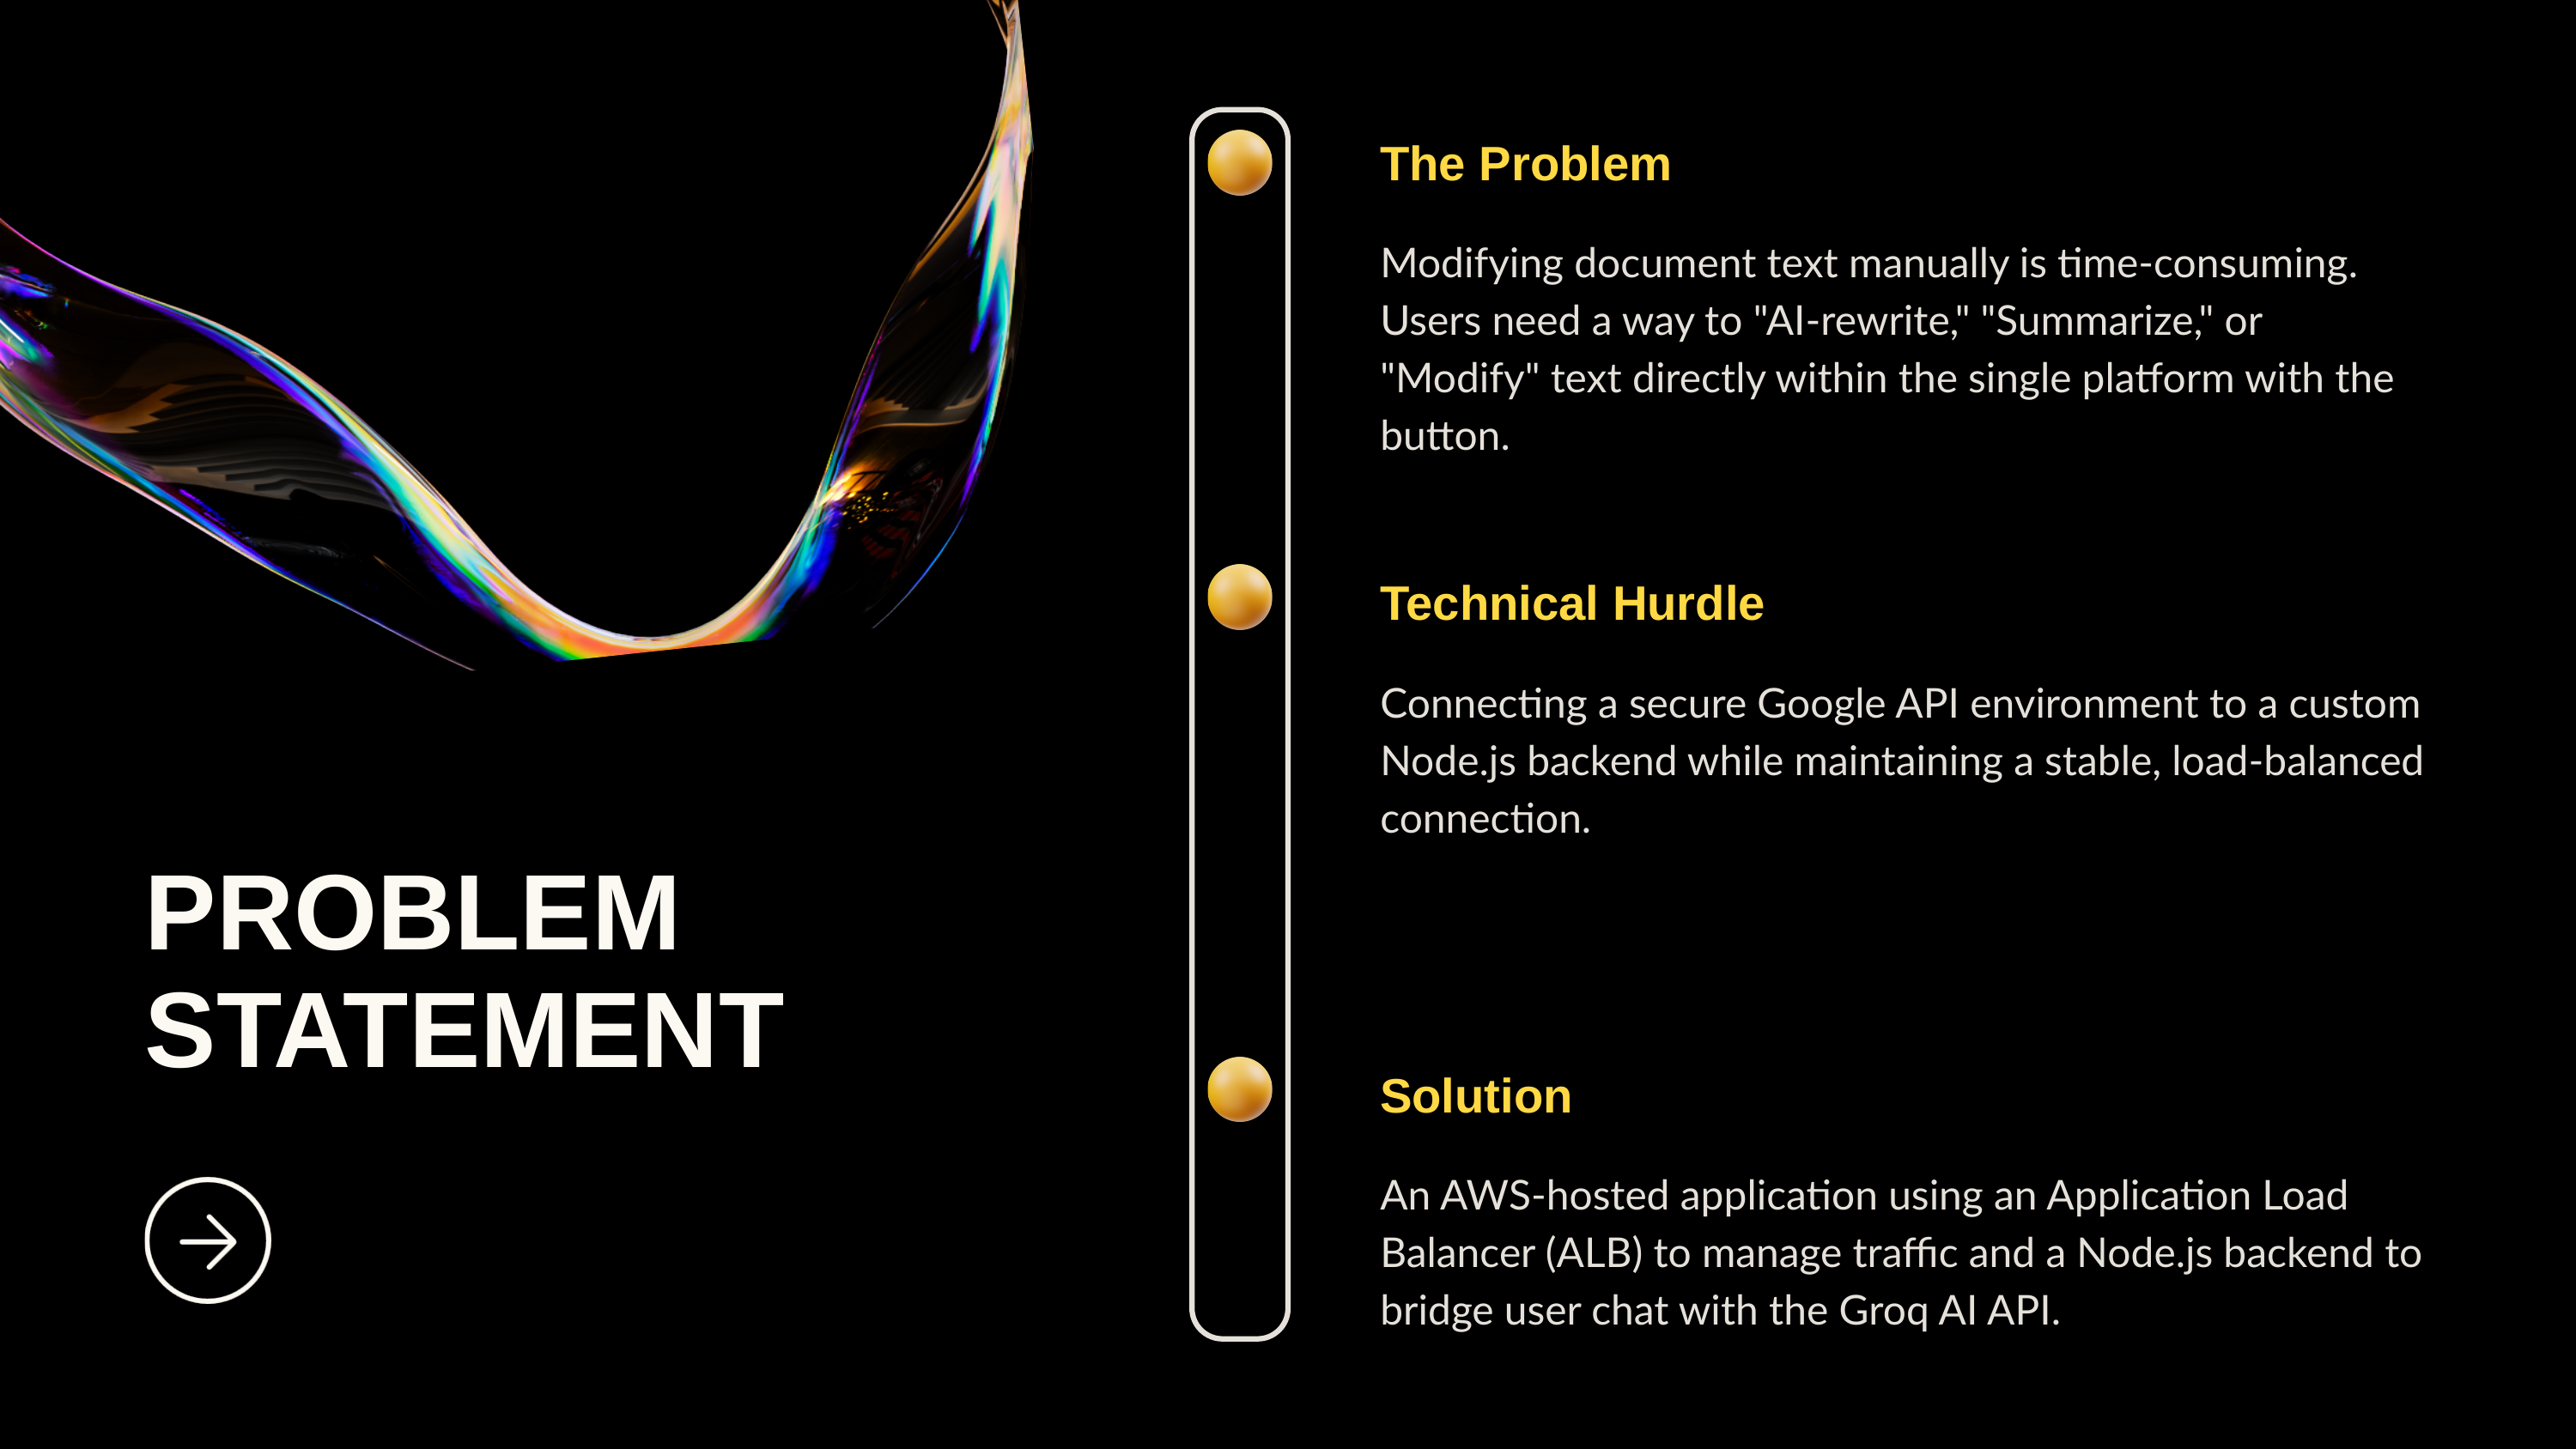

The Problem

Modifying document text manually is time-consuming. Users need a way to "AI-rewrite," "Summarize," or "Modify" text directly within the single platform with the button.
Technical Hurdle

Connecting a secure Google API environment to a custom Node.js backend while maintaining a stable, load-balanced connection.

PROBLEM STATEMENT
Solution

An AWS-hosted application using an Application Load Balancer (ALB) to manage traffic and a Node.js backend to bridge user chat with the Groq AI API.